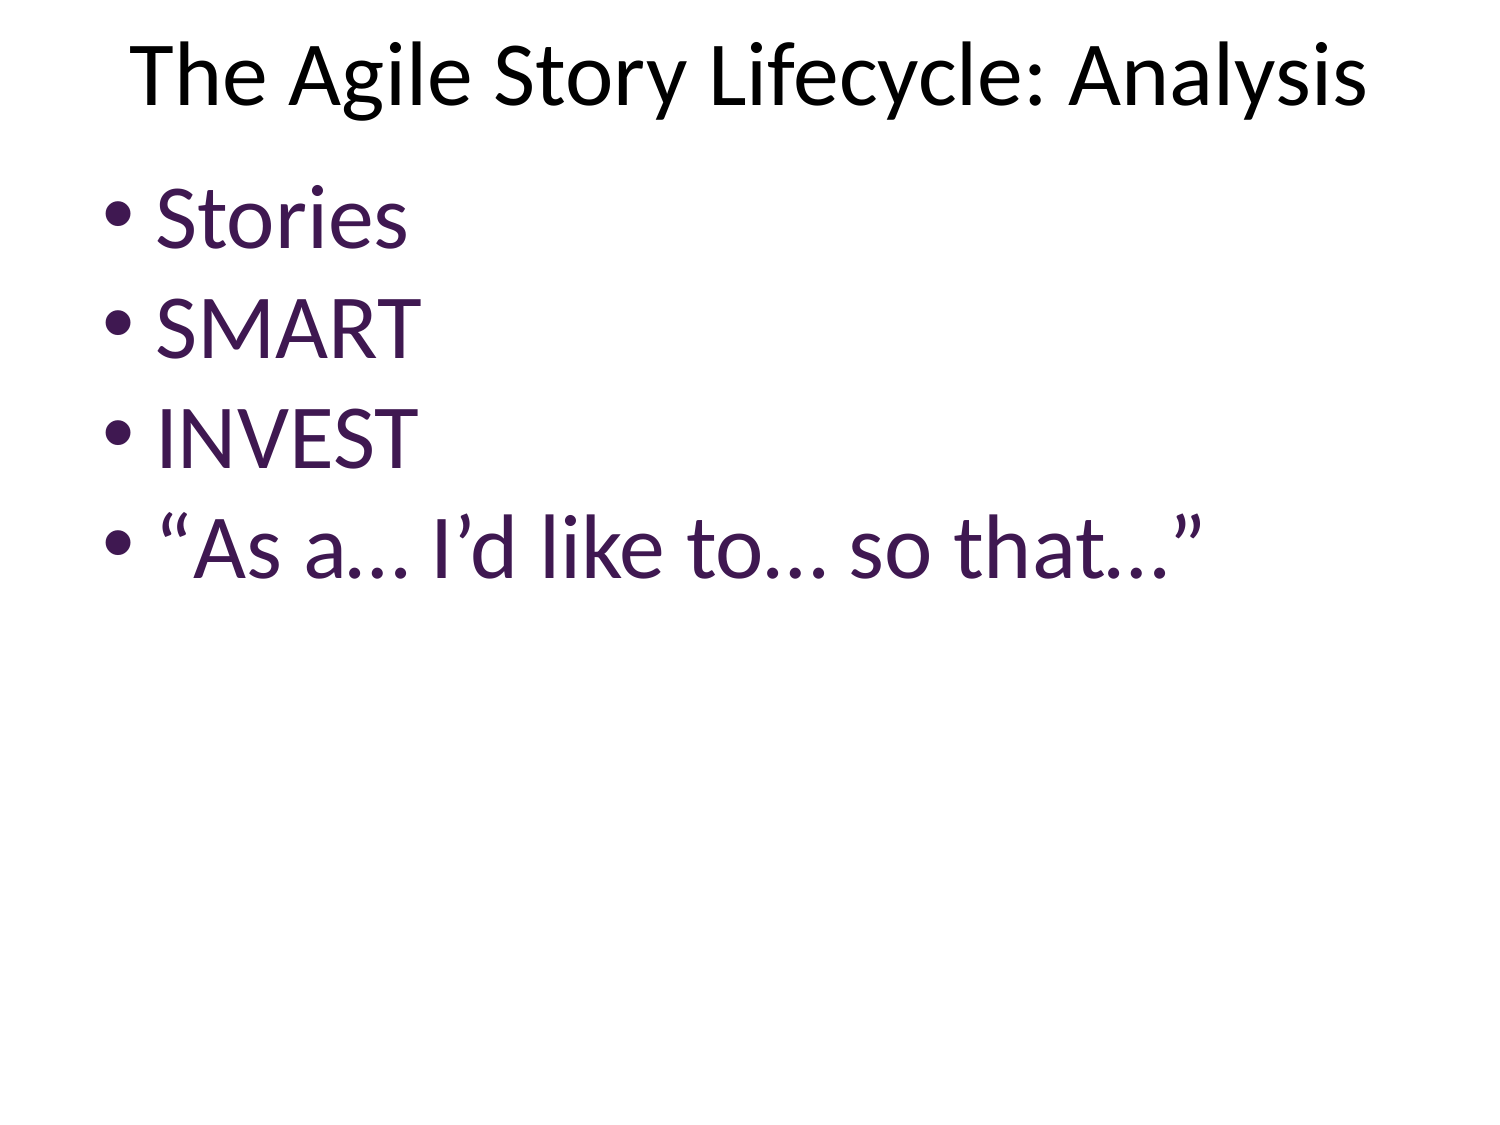

# The Agile Story Lifecycle: Analysis
 Stories
 SMART
 INVEST
 “As a… I’d like to… so that…”